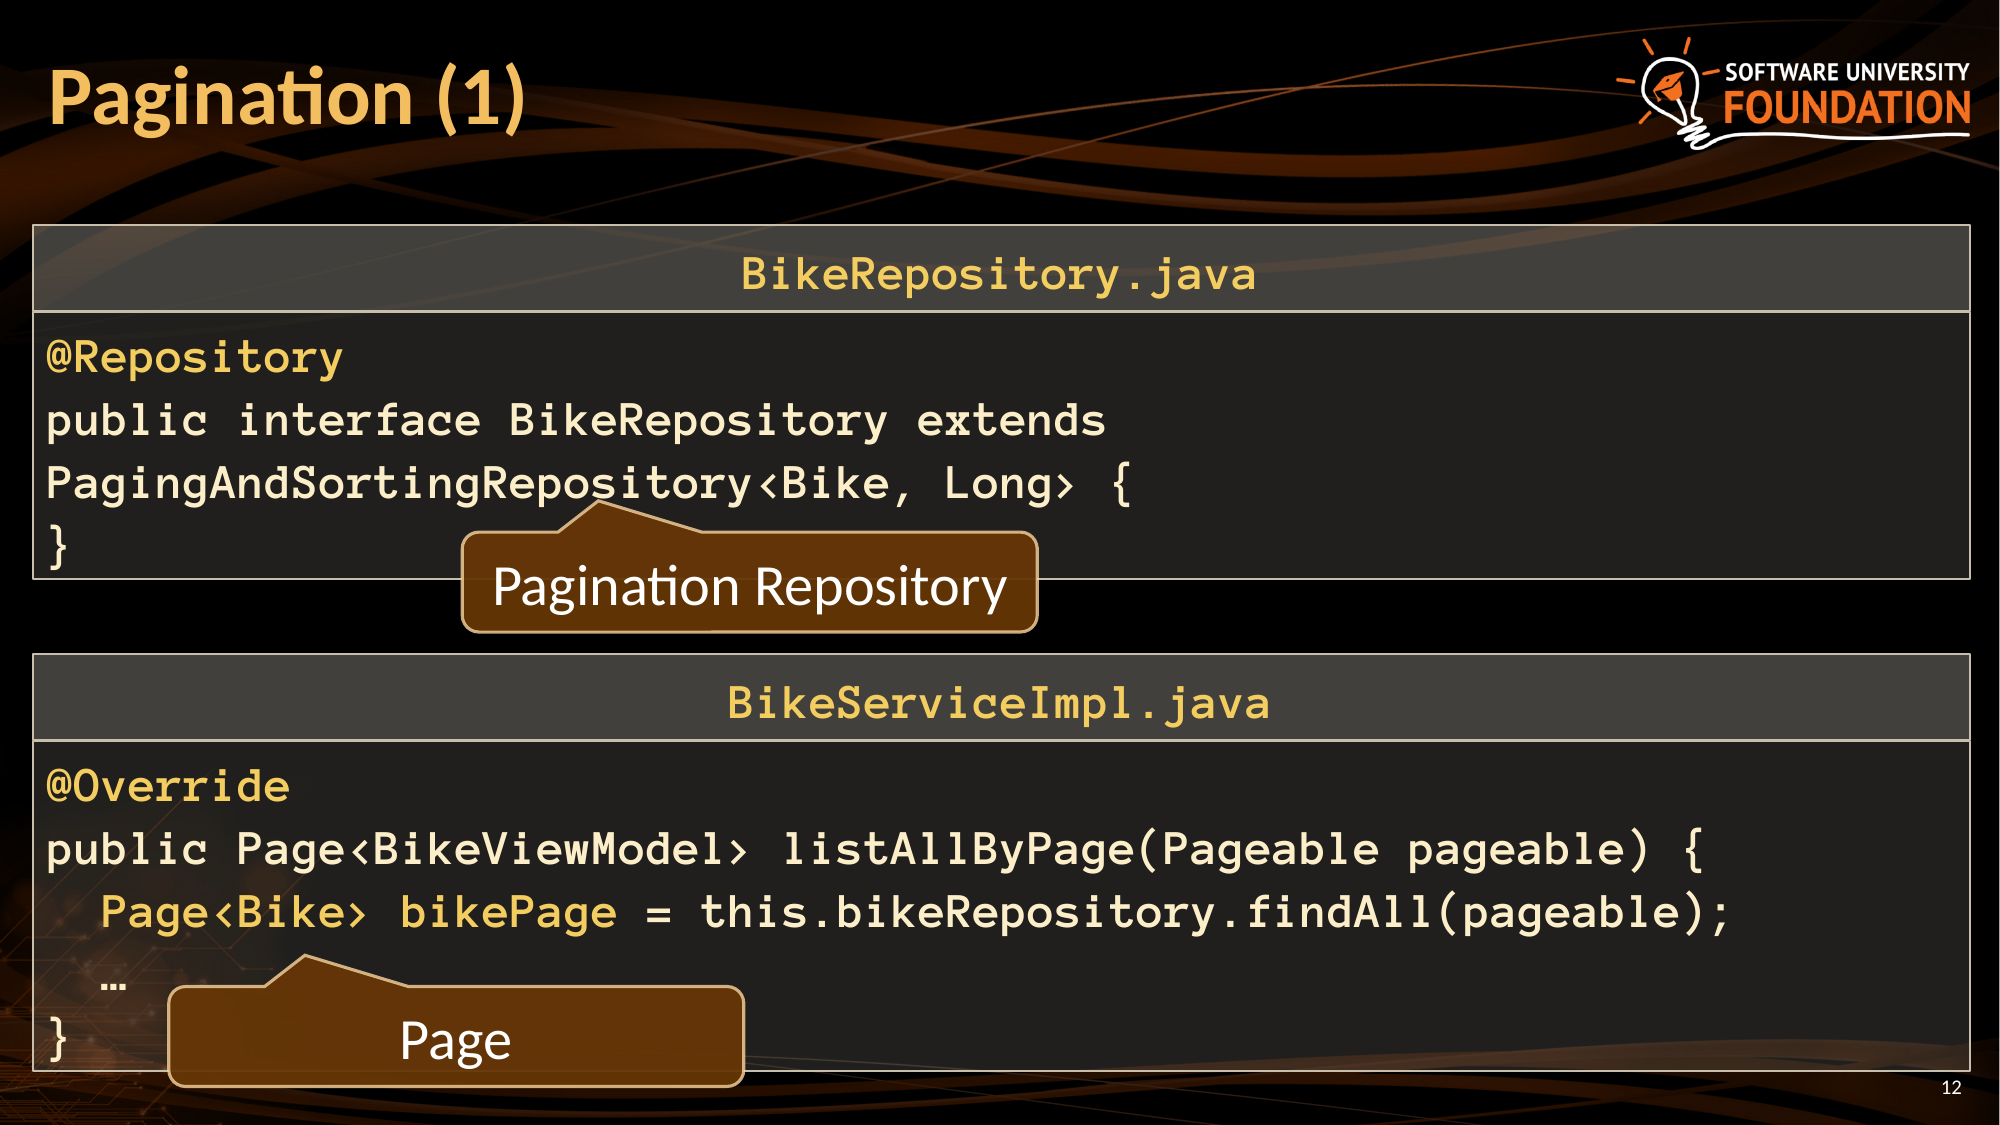

# Pagination (1)
BikeRepository.java
@Repository
public interface BikeRepository extends PagingAndSortingRepository<Bike, Long> {
}
Pagination Repository
BikeServiceImpl.java
@Override
public Page<BikeViewModel> listAllByPage(Pageable pageable) {
  Page<Bike> bikePage = this.bikeRepository.findAll(pageable);
  …
}
Page
12